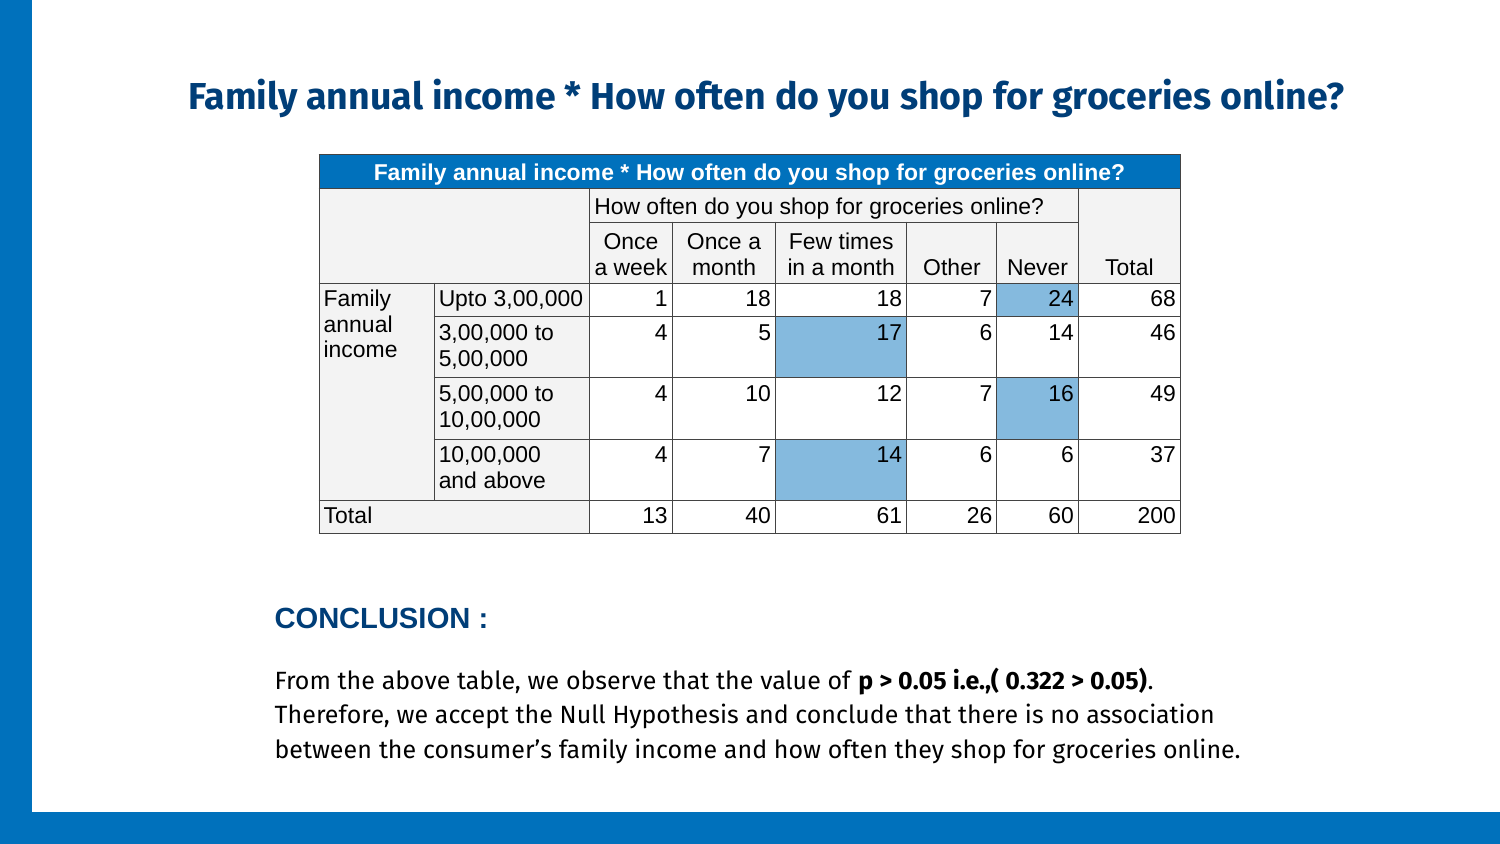

# Family annual income * How often do you shop for groceries online?

| Family annual income \* How often do you shop for groceries online? |  |  |  |  |  |  |  |
| --- | --- | --- | --- | --- | --- | --- | --- |
|  |  | How often do you shop for groceries online? |  |  |  |  | Total |
|  |  | Once a week | Once a month | Few times in a month | Other | Never |  |
| Family annual income | Upto 3,00,000 | 1 | 18 | 18 | 7 | 24 | 68 |
|  | 3,00,000 to 5,00,000 | 4 | 5 | 17 | 6 | 14 | 46 |
|  | 5,00,000 to 10,00,000 | 4 | 10 | 12 | 7 | 16 | 49 |
|  | 10,00,000 and above | 4 | 7 | 14 | 6 | 6 | 37 |
| Total |  | 13 | 40 | 61 | 26 | 60 | 200 |
CONCLUSION :

From the above table, we observe that the value of p > 0.05 i.e.,( 0.322 > 0.05). Therefore, we accept the Null Hypothesis and conclude that there is no association between the consumer’s family income and how often they shop for groceries online.